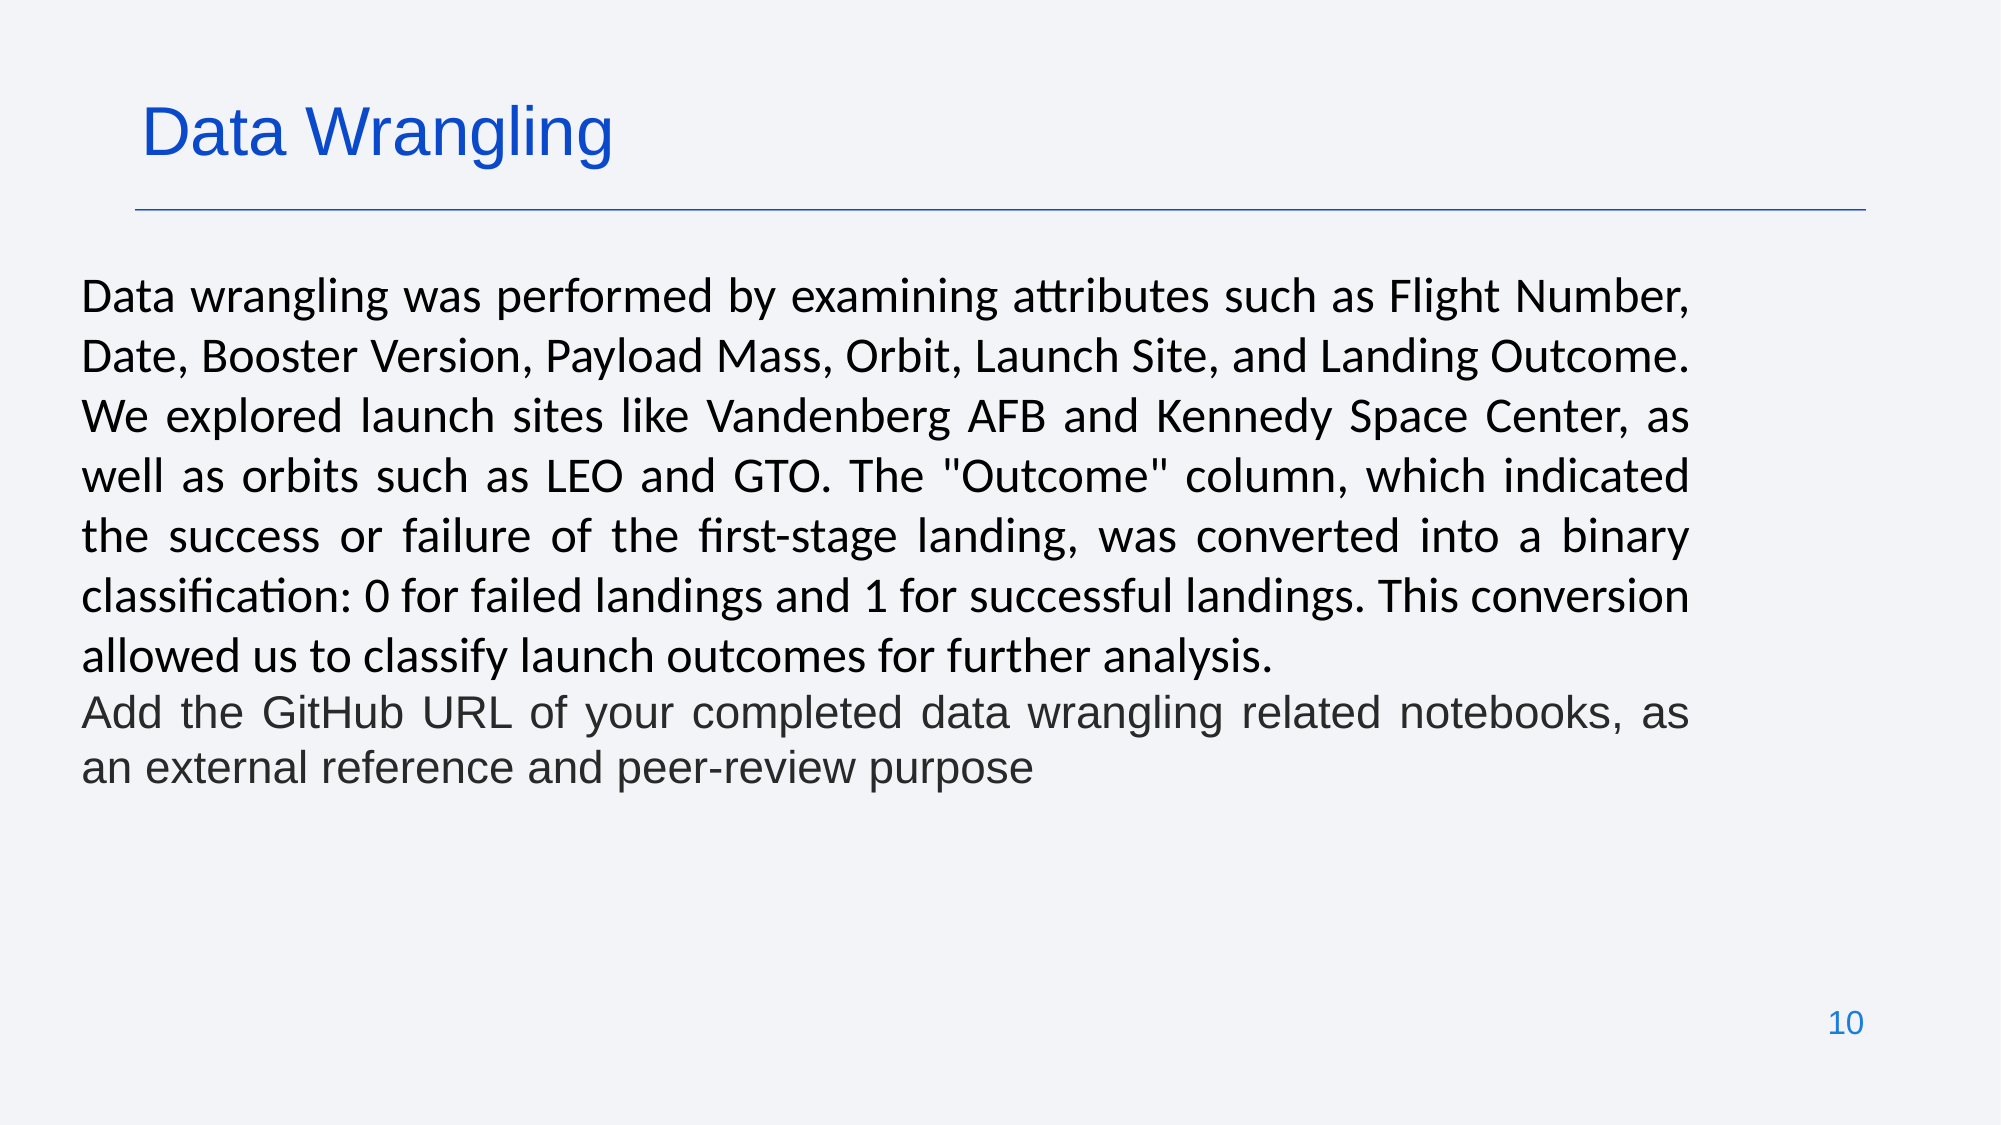

Data Wrangling
Data wrangling was performed by examining attributes such as Flight Number, Date, Booster Version, Payload Mass, Orbit, Launch Site, and Landing Outcome.
We explored launch sites like Vandenberg AFB and Kennedy Space Center, as well as orbits such as LEO and GTO. The "Outcome" column, which indicated the success or failure of the first-stage landing, was converted into a binary classification: 0 for failed landings and 1 for successful landings. This conversion allowed us to classify launch outcomes for further analysis.
Add the GitHub URL of your completed data wrangling related notebooks, as an external reference and peer-review purpose

10